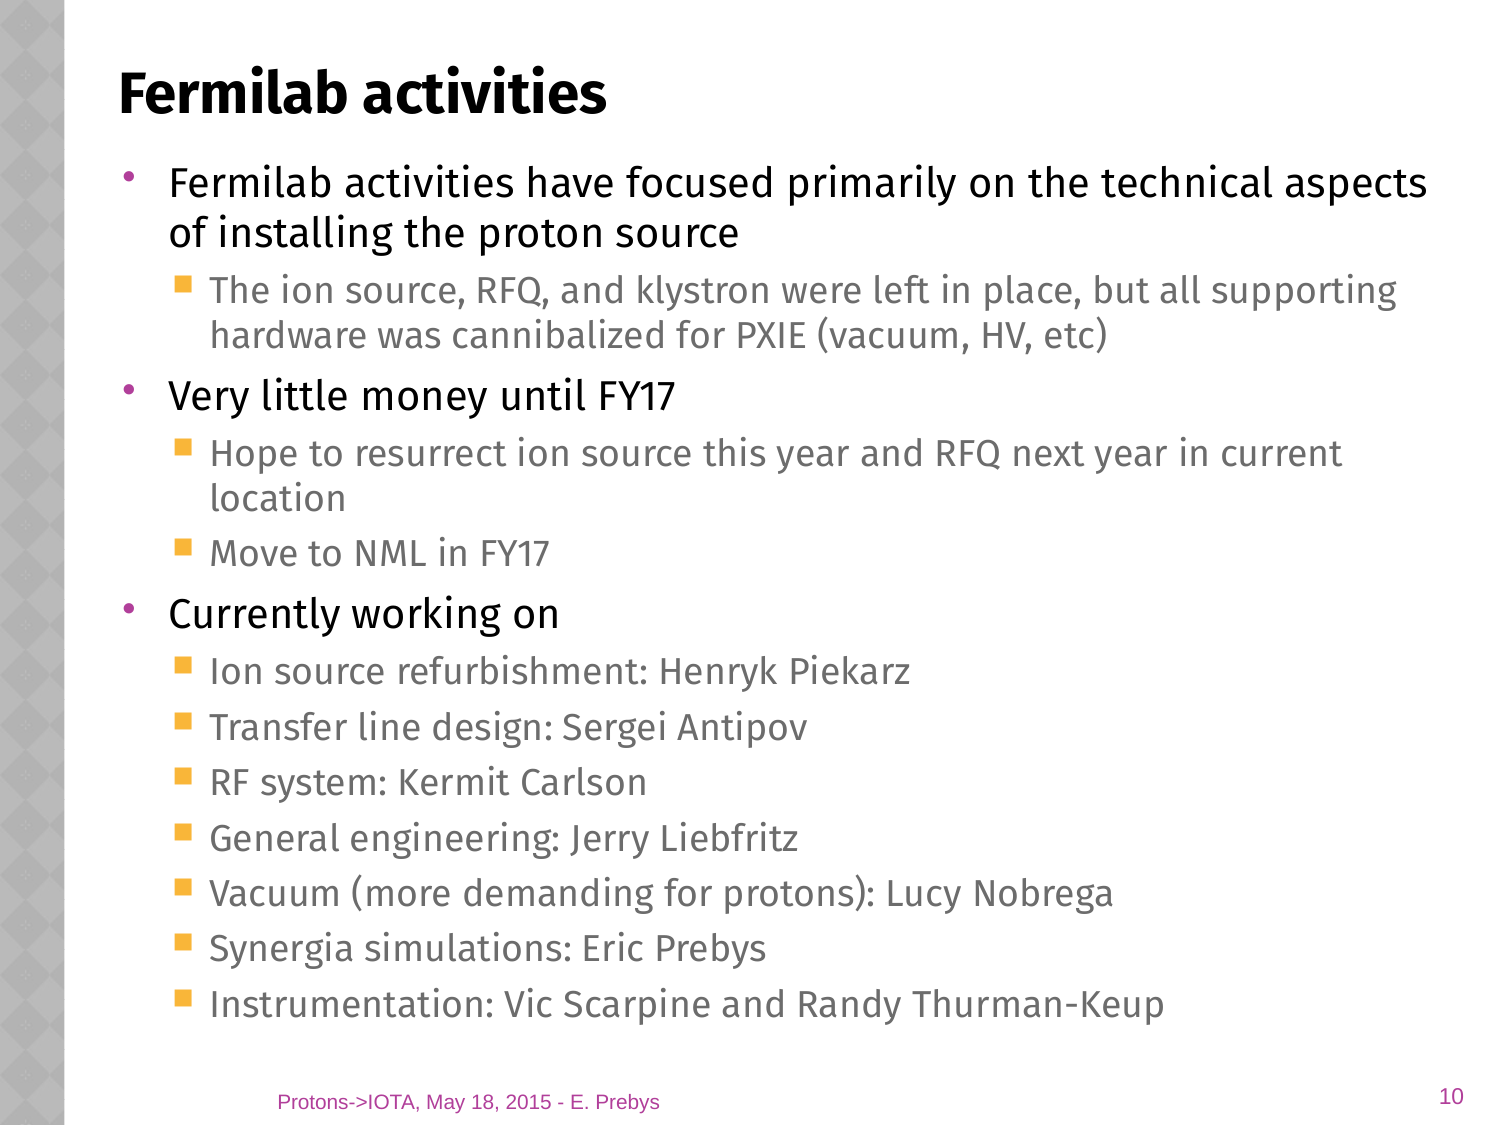

# Fermilab activities
Fermilab activities have focused primarily on the technical aspects of installing the proton source
The ion source, RFQ, and klystron were left in place, but all supporting hardware was cannibalized for PXIE (vacuum, HV, etc)
Very little money until FY17
Hope to resurrect ion source this year and RFQ next year in current location
Move to NML in FY17
Currently working on
Ion source refurbishment: Henryk Piekarz
Transfer line design: Sergei Antipov
RF system: Kermit Carlson
General engineering: Jerry Liebfritz
Vacuum (more demanding for protons): Lucy Nobrega
Synergia simulations: Eric Prebys
Instrumentation: Vic Scarpine and Randy Thurman-Keup
10
Protons->IOTA, May 18, 2015 - E. Prebys